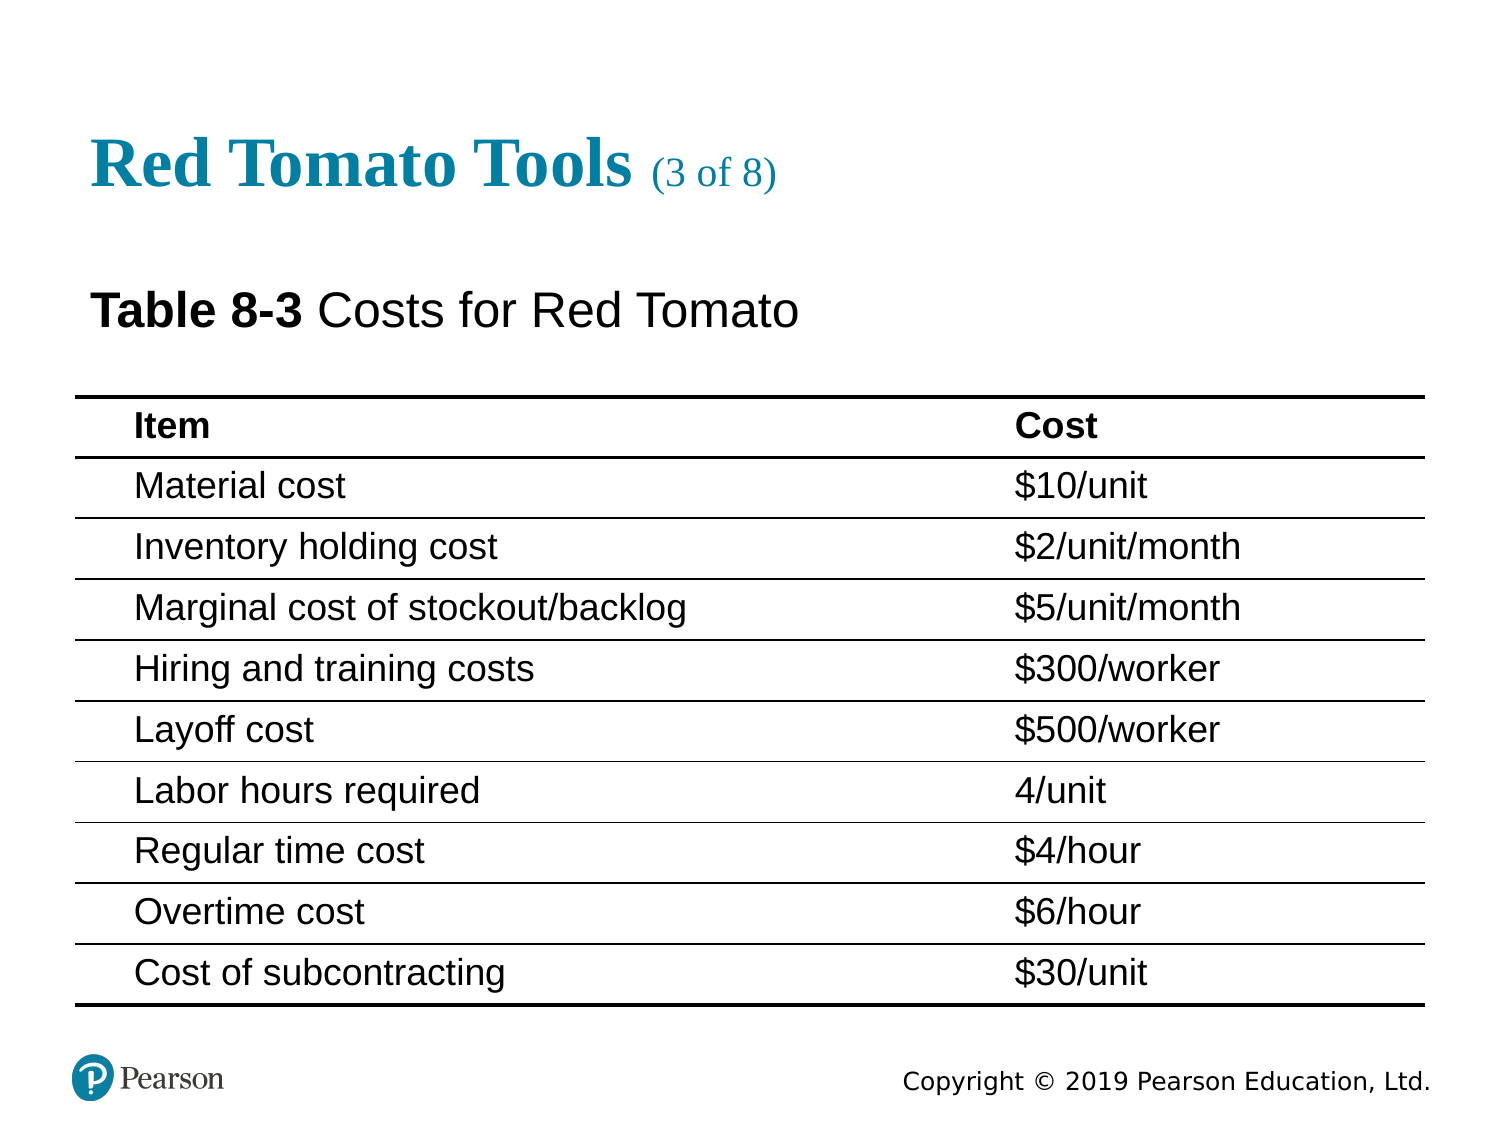

# Red Tomato Tools (3 of 8)
Table 8-3 Costs for Red Tomato
| Item | Cost |
| --- | --- |
| Material cost | $10/unit |
| Inventory holding cost | $2/unit/month |
| Marginal cost of stockout/backlog | $5/unit/month |
| Hiring and training costs | $300/worker |
| Layoff cost | $500/worker |
| Labor hours required | 4/unit |
| Regular time cost | $4/hour |
| Overtime cost | $6/hour |
| Cost of subcontracting | $30/unit |